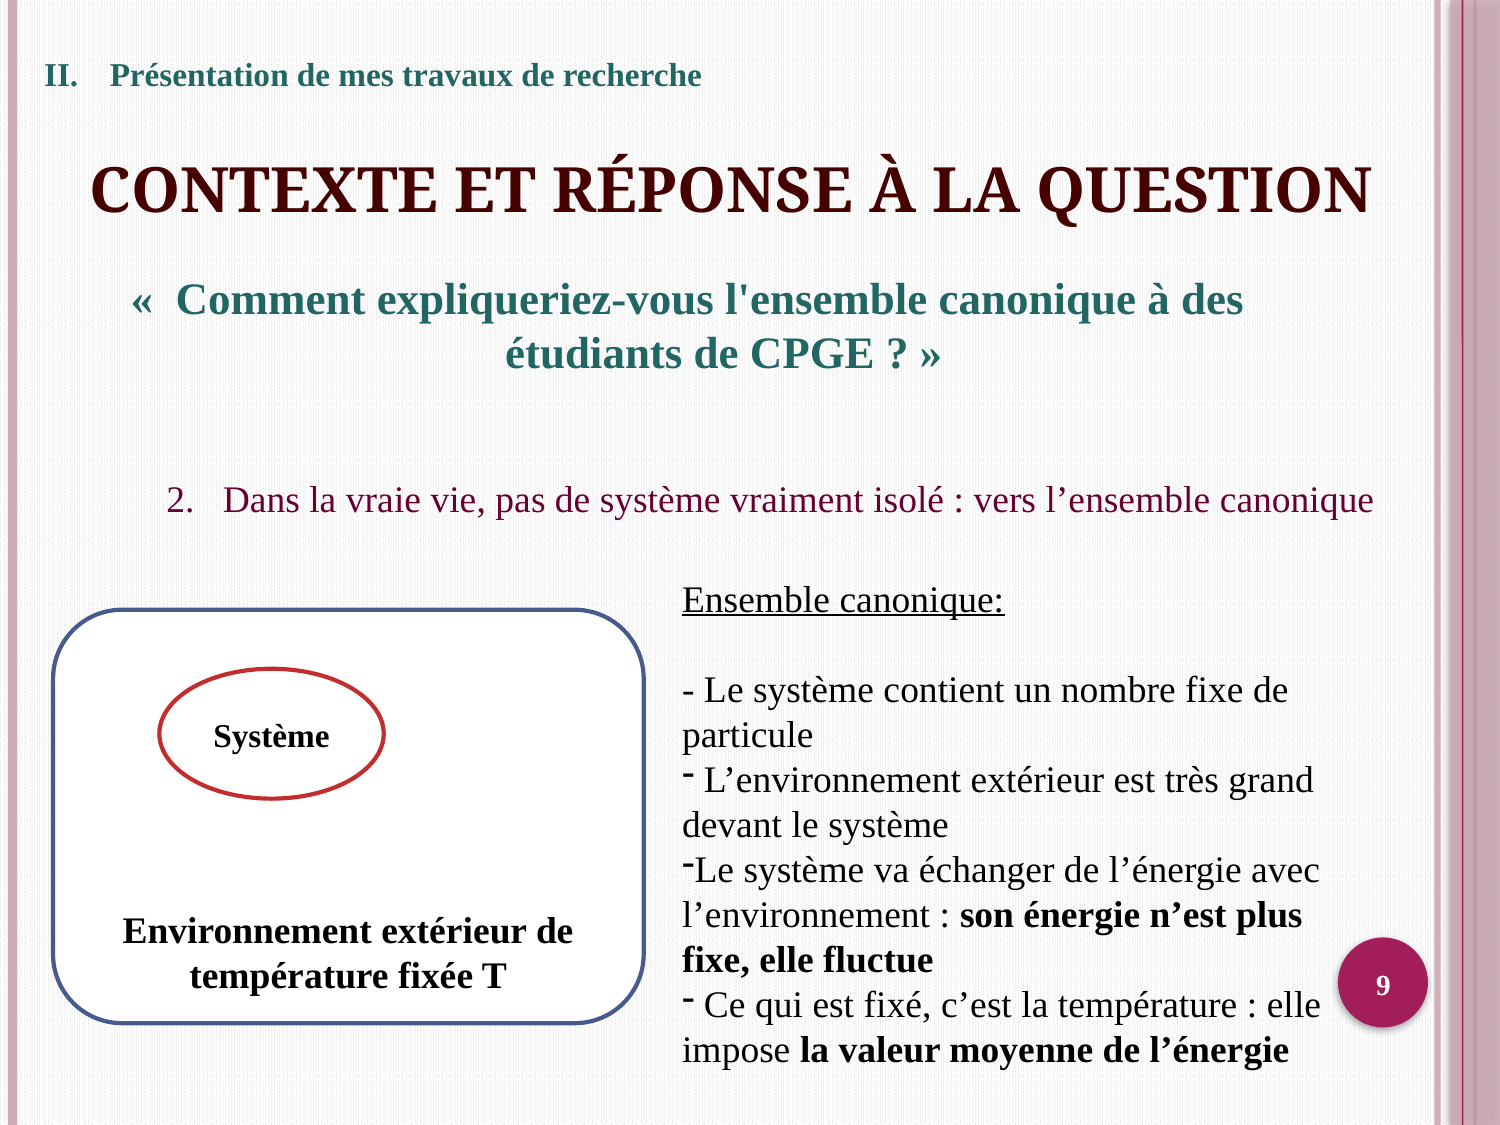

Présentation de mes travaux de recherche
# Contexte et réponse à la question
«  Comment expliqueriez-vous l'ensemble canonique à des étudiants de CPGE ? »
Dans la vraie vie, pas de système vraiment isolé : vers l’ensemble canonique
Ensemble canonique:

- Le système contient un nombre fixe de particule
 L’environnement extérieur est très grand devant le système
Le système va échanger de l’énergie avec l’environnement : son énergie n’est plus fixe, elle fluctue
 Ce qui est fixé, c’est la température : elle impose la valeur moyenne de l’énergie

Environnement extérieur de température fixée T
Système
9